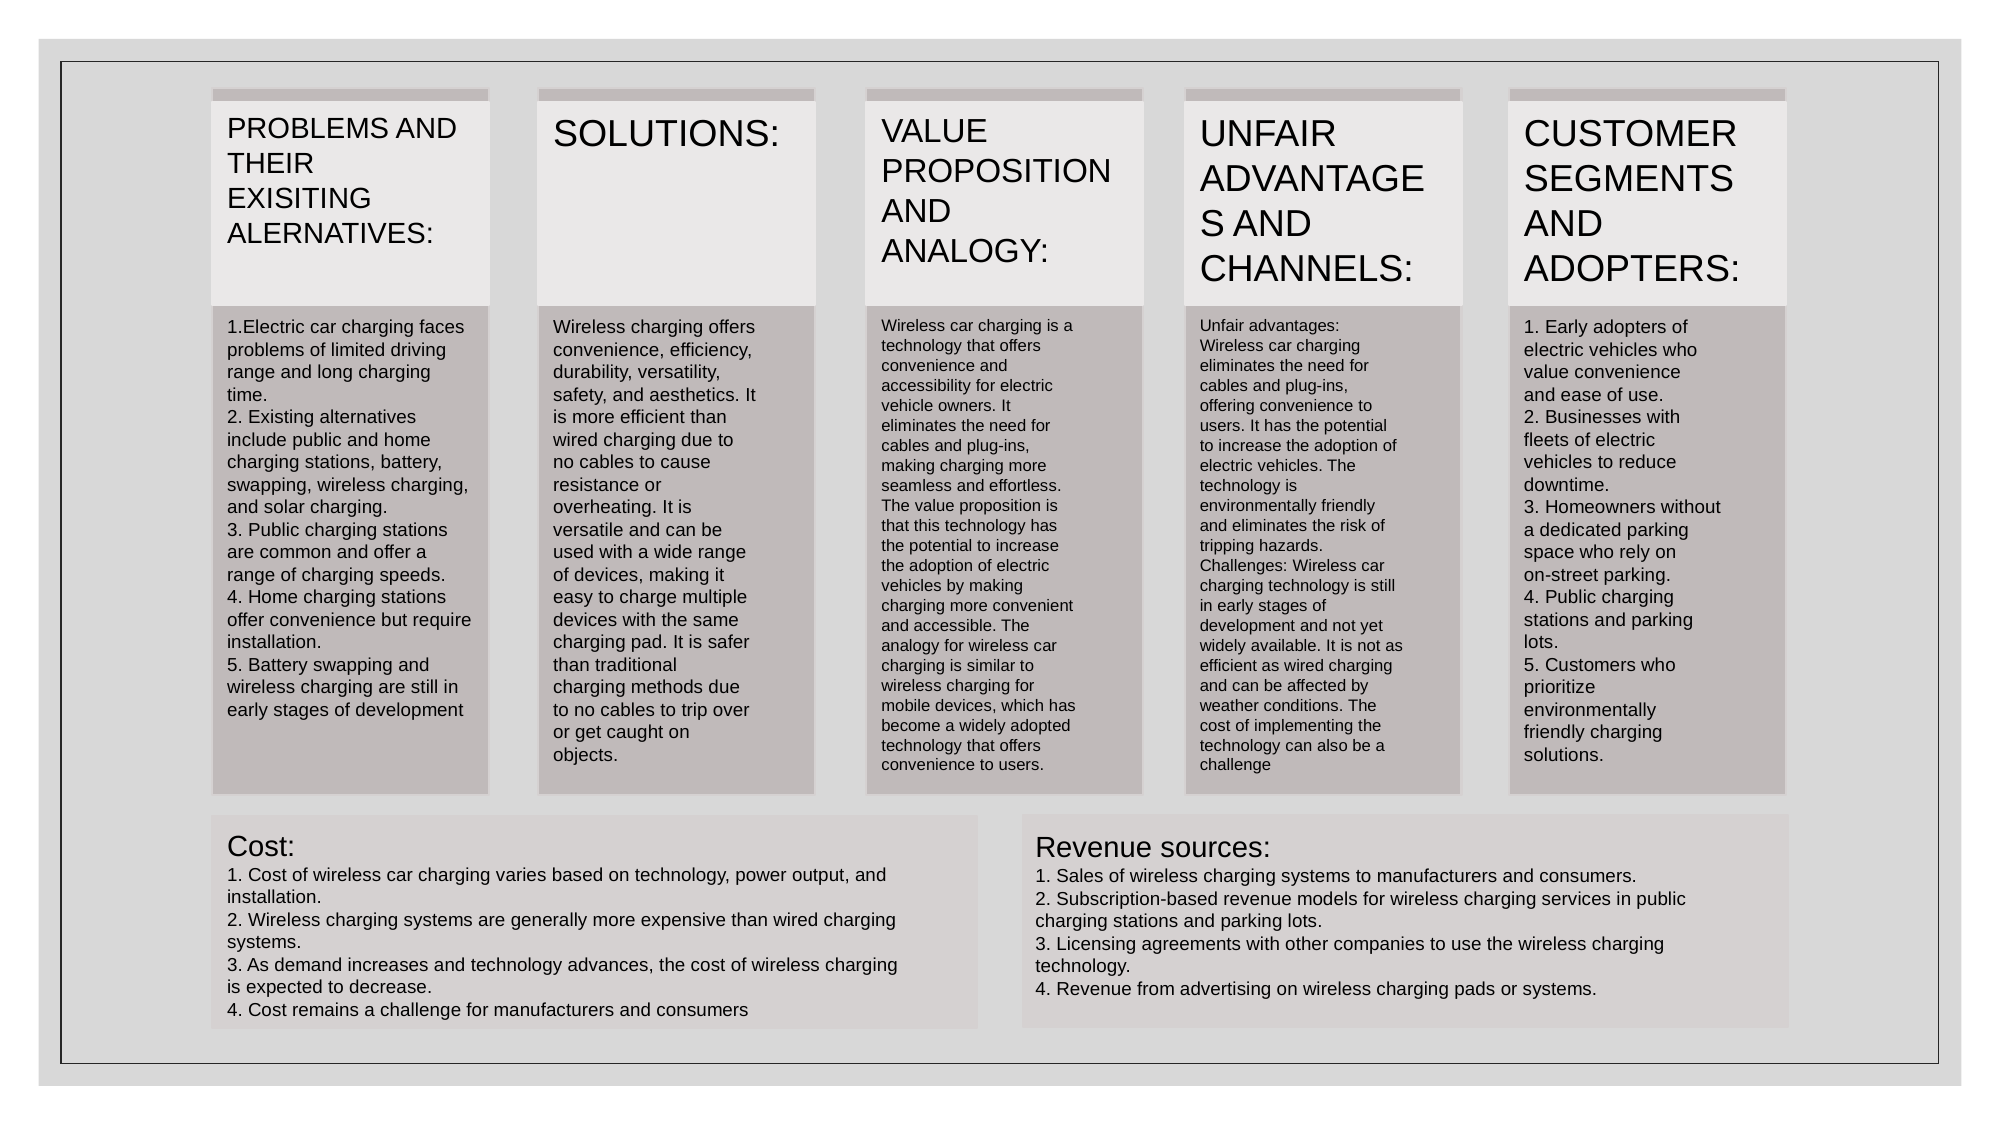

PROBLEMS AND THEIR EXISITING ALERNATIVES:

1.Electric car charging faces problems of limited driving range and long charging time.
2. Existing alternatives include public and home charging stations, battery, swapping, wireless charging, and solar charging.
3. Public charging stations are common and offer a range of charging speeds.
4. Home charging stations offer convenience but require installation.
5. Battery swapping and wireless charging are still in early stages of development

SOLUTIONS:
Wireless charging offers
convenience, efficiency,
durability, versatility,
safety, and aesthetics. It
is more efficient than
wired charging due to
no cables to cause
resistance or
overheating. It is
versatile and can be
used with a wide range
of devices, making it
easy to charge multiple
devices with the same
charging pad. It is safer
than traditional
charging methods due
to no cables to trip over
or get caught on
objects.

VALUE
PROPOSITION
AND ANALOGY:
Wireless car charging is a
technology that offers
convenience and
accessibility for electric
vehicle owners. It
eliminates the need for
cables and plug-ins,
making charging more
seamless and effortless.
The value proposition is
that this technology has
the potential to increase
the adoption of electric
vehicles by making
charging more convenient
and accessible. The
analogy for wireless car
charging is similar to
wireless charging for
mobile devices, which has
become a widely adopted
technology that offers
convenience to users.

UNFAIR
ADVANTAGES AND
CHANNELS:
Unfair advantages:
Wireless car charging
eliminates the need for
cables and plug-ins,
offering convenience to
users. It has the potential
to increase the adoption of
electric vehicles. The
technology is
environmentally friendly
and eliminates the risk of
tripping hazards.
Challenges: Wireless car
charging technology is still
in early stages of
development and not yet
widely available. It is not as
efficient as wired charging
and can be affected by
weather conditions. The
cost of implementing the
technology can also be a
challenge

CUSTOMER
SEGMENTS AND
ADOPTERS:
1. Early adopters of
electric vehicles who
value convenience
and ease of use.
2. Businesses with
fleets of electric
vehicles to reduce
downtime.
3. Homeowners without
a dedicated parking
space who rely on
on-street parking.
4. Public charging
stations and parking
lots.
5. Customers who
prioritize
environmentally
friendly charging
solutions.

Cost:
1. Cost of wireless car charging varies based on technology, power output, and
installation.
2. Wireless charging systems are generally more expensive than wired charging
systems.
3. As demand increases and technology advances, the cost of wireless charging
is expected to decrease.
4. Cost remains a challenge for manufacturers and consumers

Revenue sources:
1. Sales of wireless charging systems to manufacturers and consumers.
2. Subscription-based revenue models for wireless charging services in public
charging stations and parking lots.
3. Licensing agreements with other companies to use the wireless charging
technology.
4. Revenue from advertising on wireless charging pads or systems.